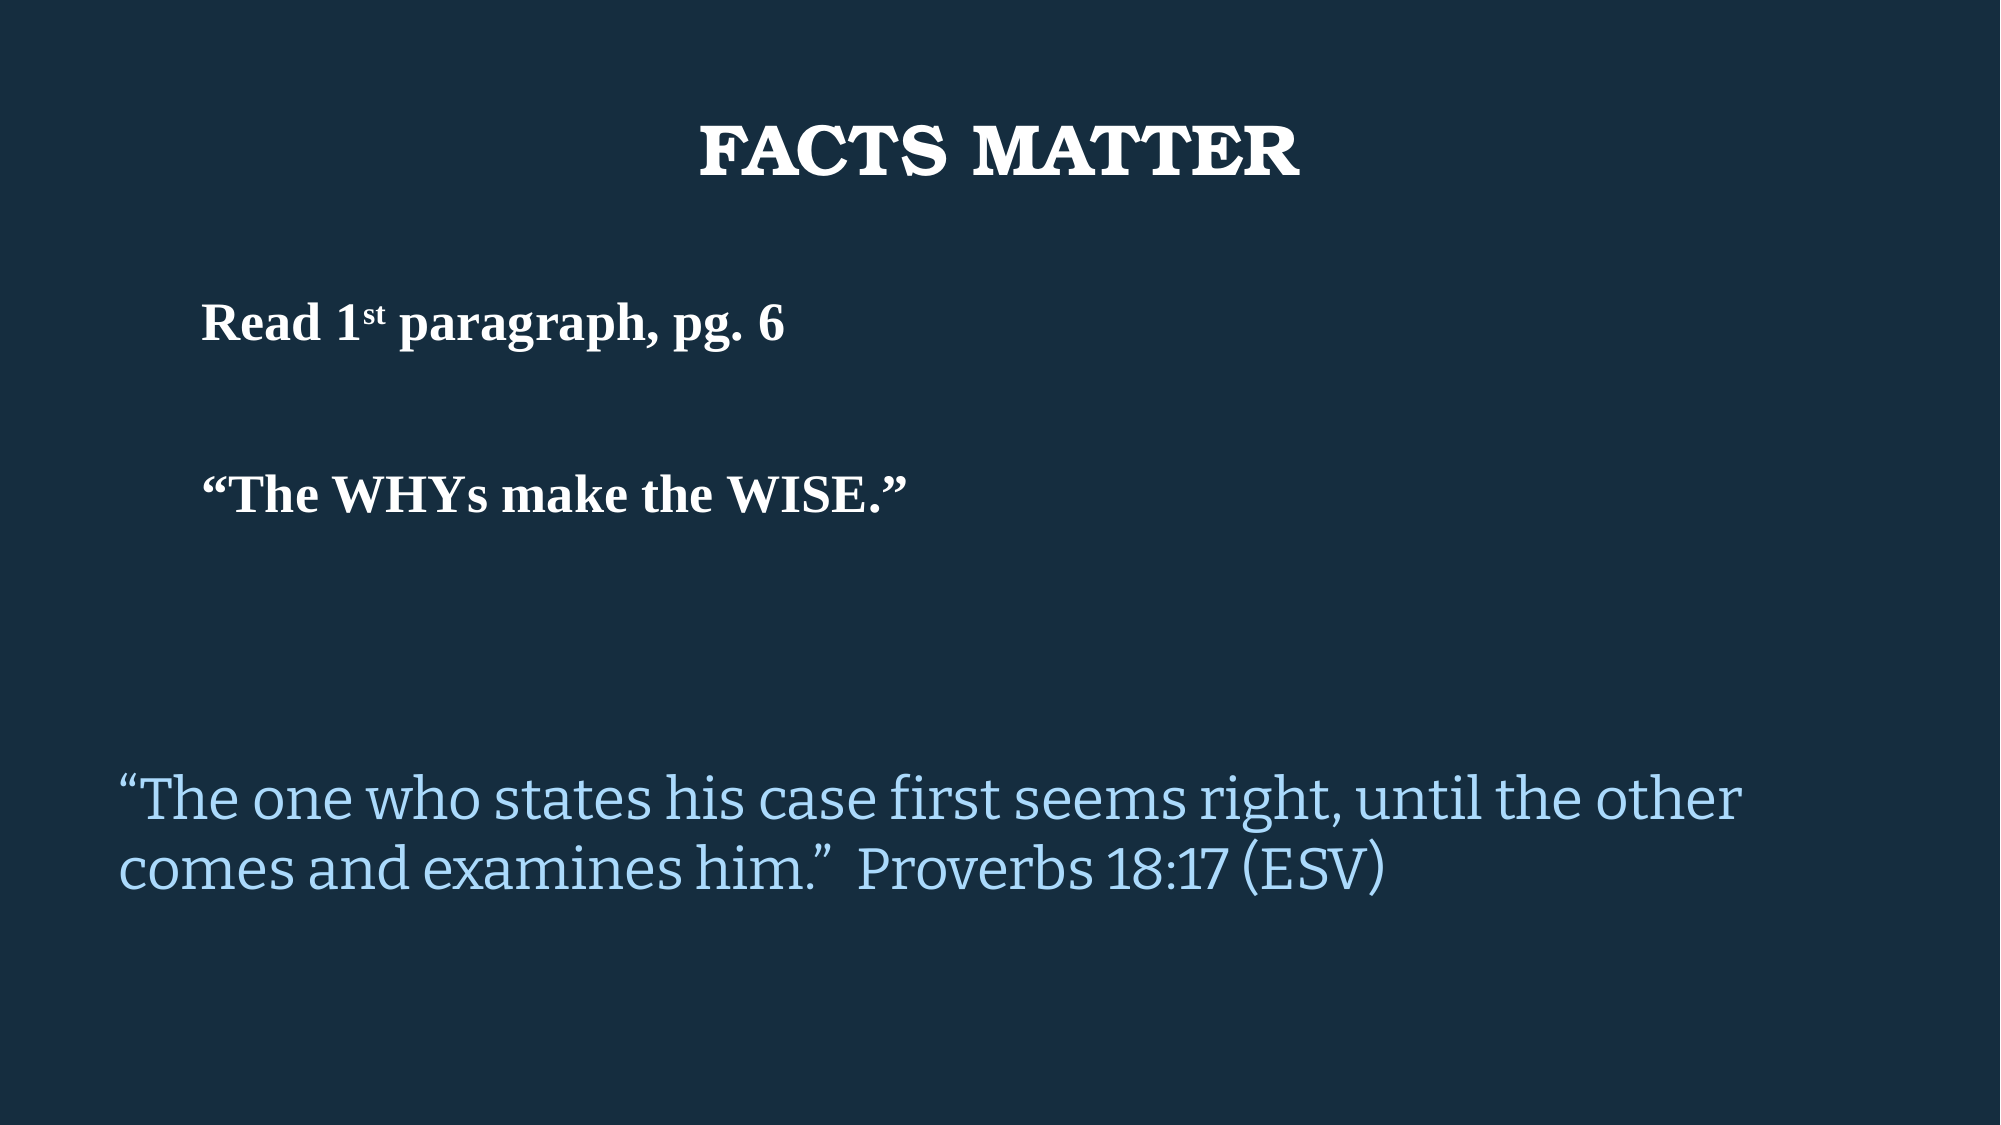

# FACTS Matter
Read 1st paragraph, pg. 6

“The WHYs make the WISE.”

“The one who states his case first seems right, until the other comes and examines him.”  Proverbs 18:17 (ESV)